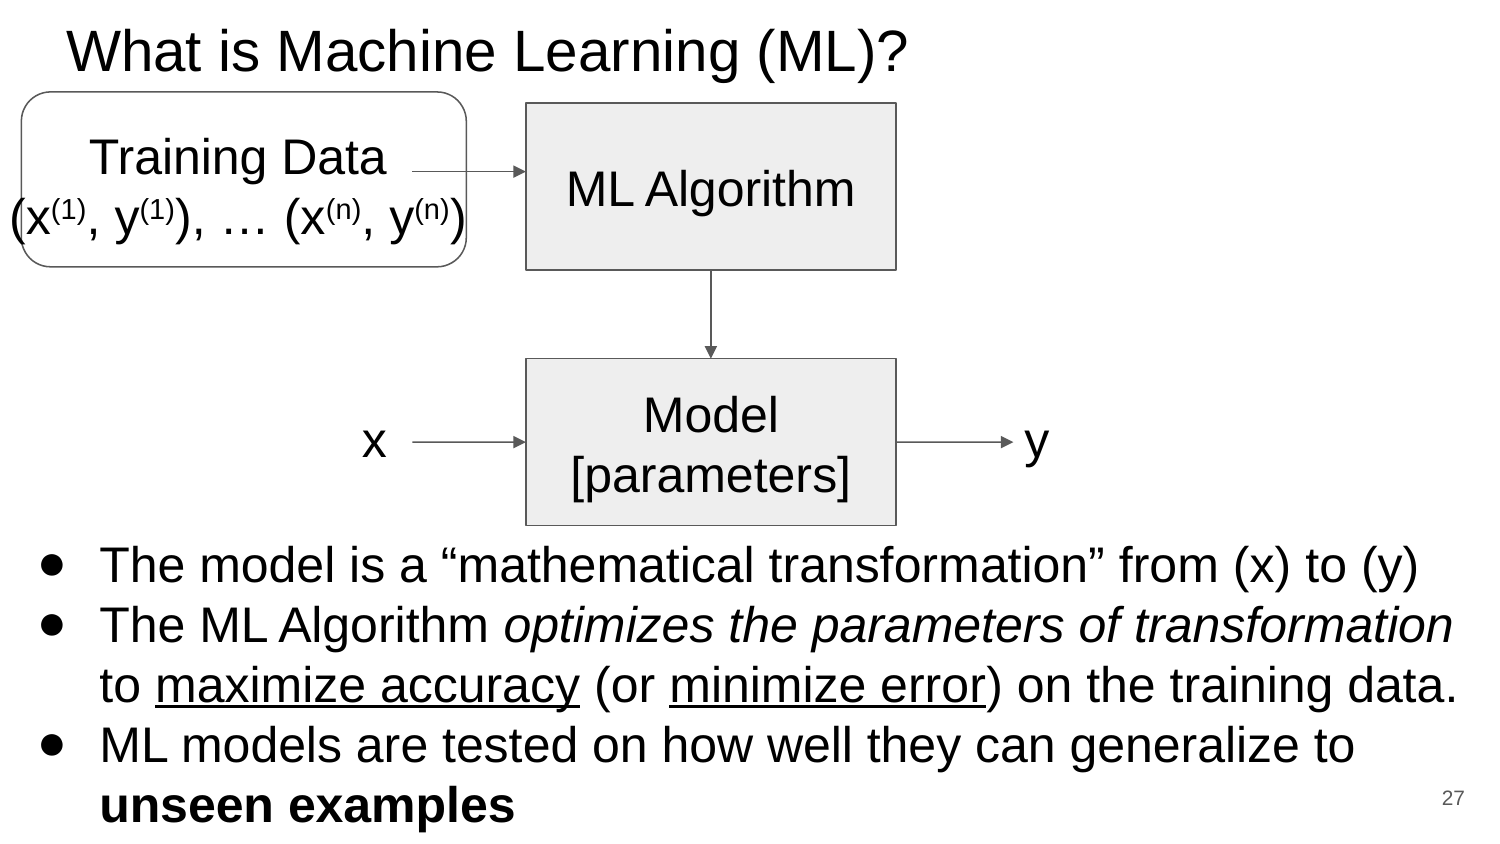

# What is Machine Learning (ML)?

ML Algorithm
Training Data
(x(1), y(1)), … (x(n), y(n))
x
y
Model
[parameters]

The model is a “mathematical transformation” from (x) to (y)
The ML Algorithm optimizes the parameters of transformation to maximize accuracy (or minimize error) on the training data.
ML models are tested on how well they can generalize to unseen examples

27